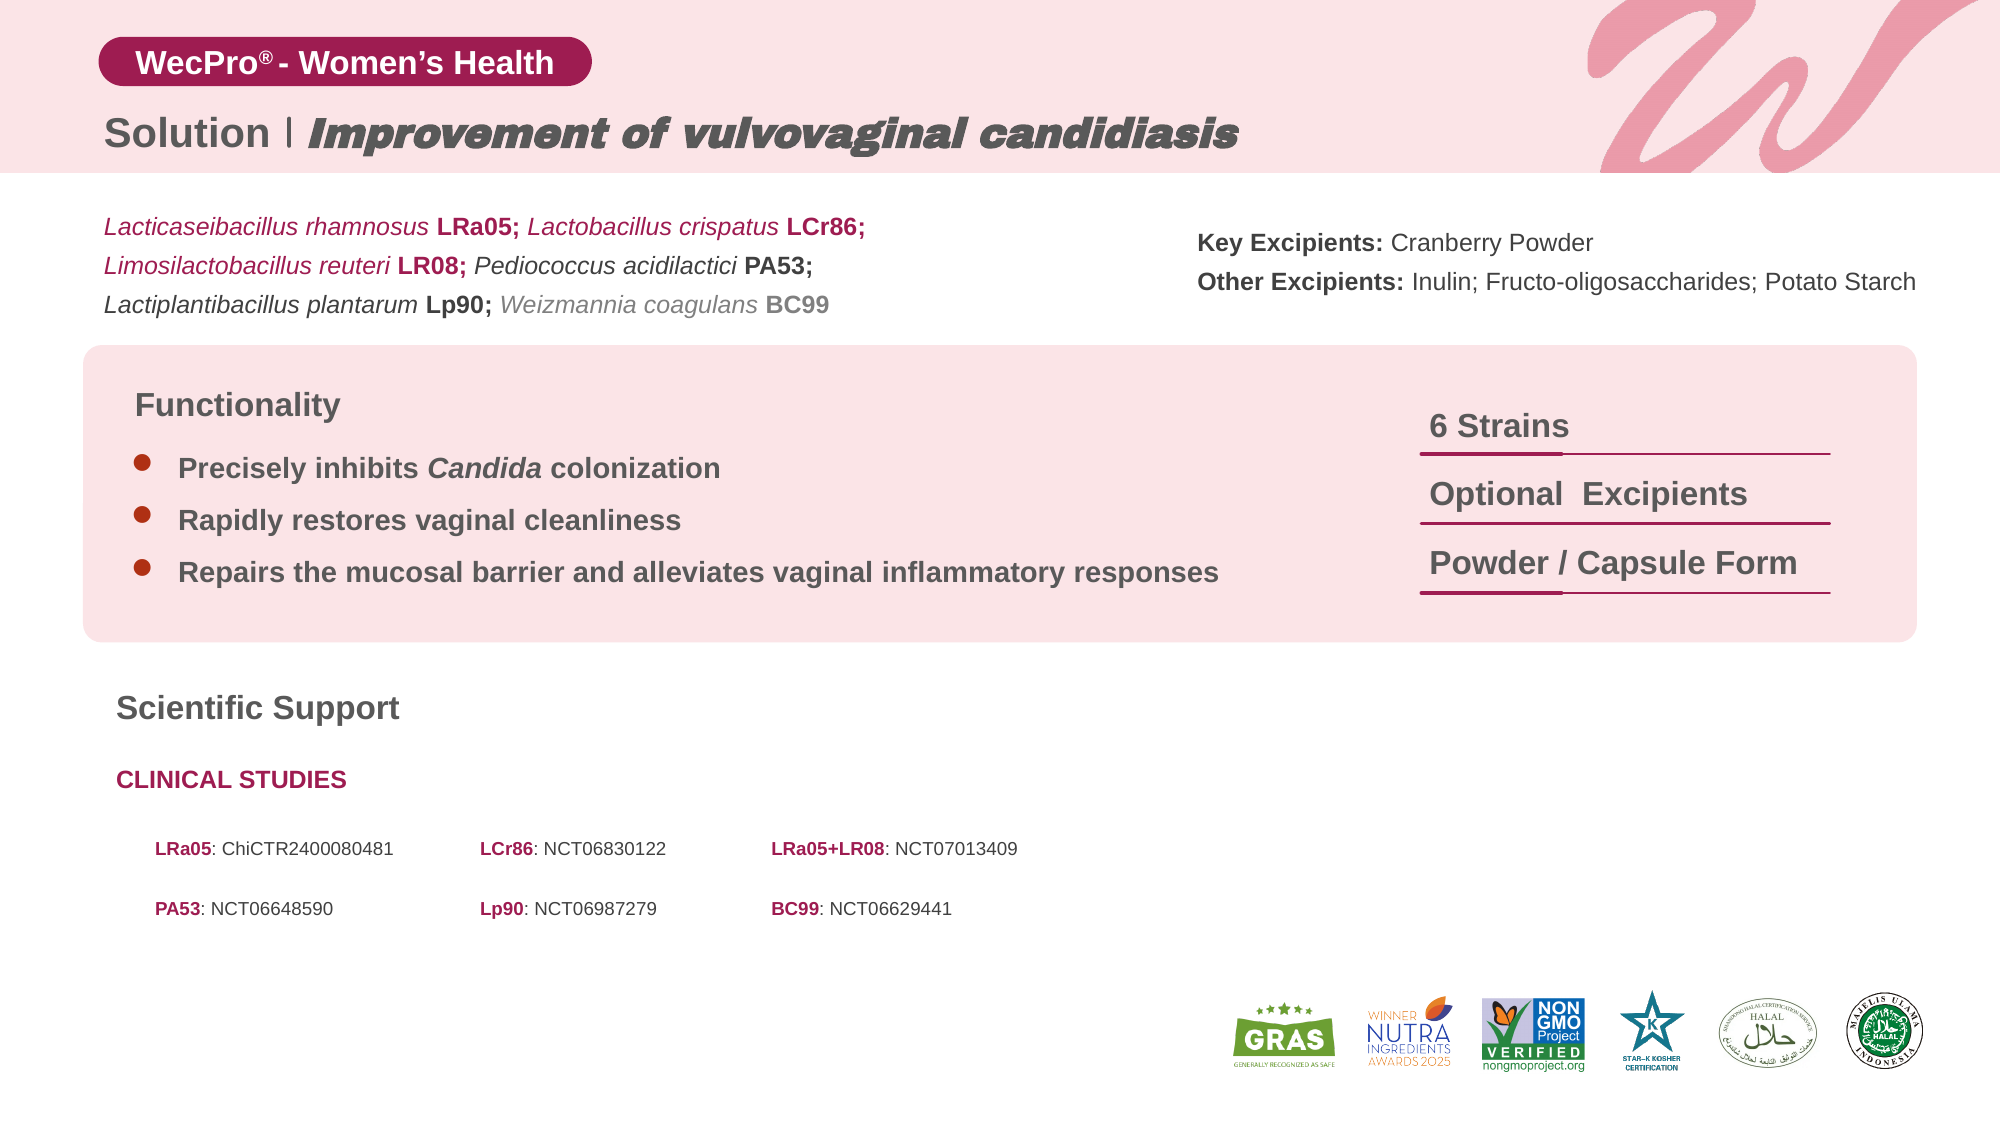

Solution
Improvement of vulvovaginal candidiasis
Lacticaseibacillus rhamnosus LRa05; Lactobacillus crispatus LCr86;
Limosilactobacillus reuteri LR08; Pediococcus acidilactici PA53;
Lactiplantibacillus plantarum Lp90; Weizmannia coagulans BC99
Key Excipients: Cranberry Powder
Other Excipients: Inulin; Fructo-oligosaccharides; Potato Starch

Functionality
6 Strains
Precisely inhibits Candida colonization
Rapidly restores vaginal cleanliness
Repairs the mucosal barrier and alleviates vaginal inflammatory responses
Optional  Excipients
Powder / Capsule Form
Scientific Support
CLINICAL STUDIES
| LRa05: ChiCTR2400080481 | LCr86: NCT06830122 | LRa05+LR08: NCT07013409 |
| --- | --- | --- |
| PA53: NCT06648590 | Lp90: NCT06987279 | BC99: NCT06629441 |